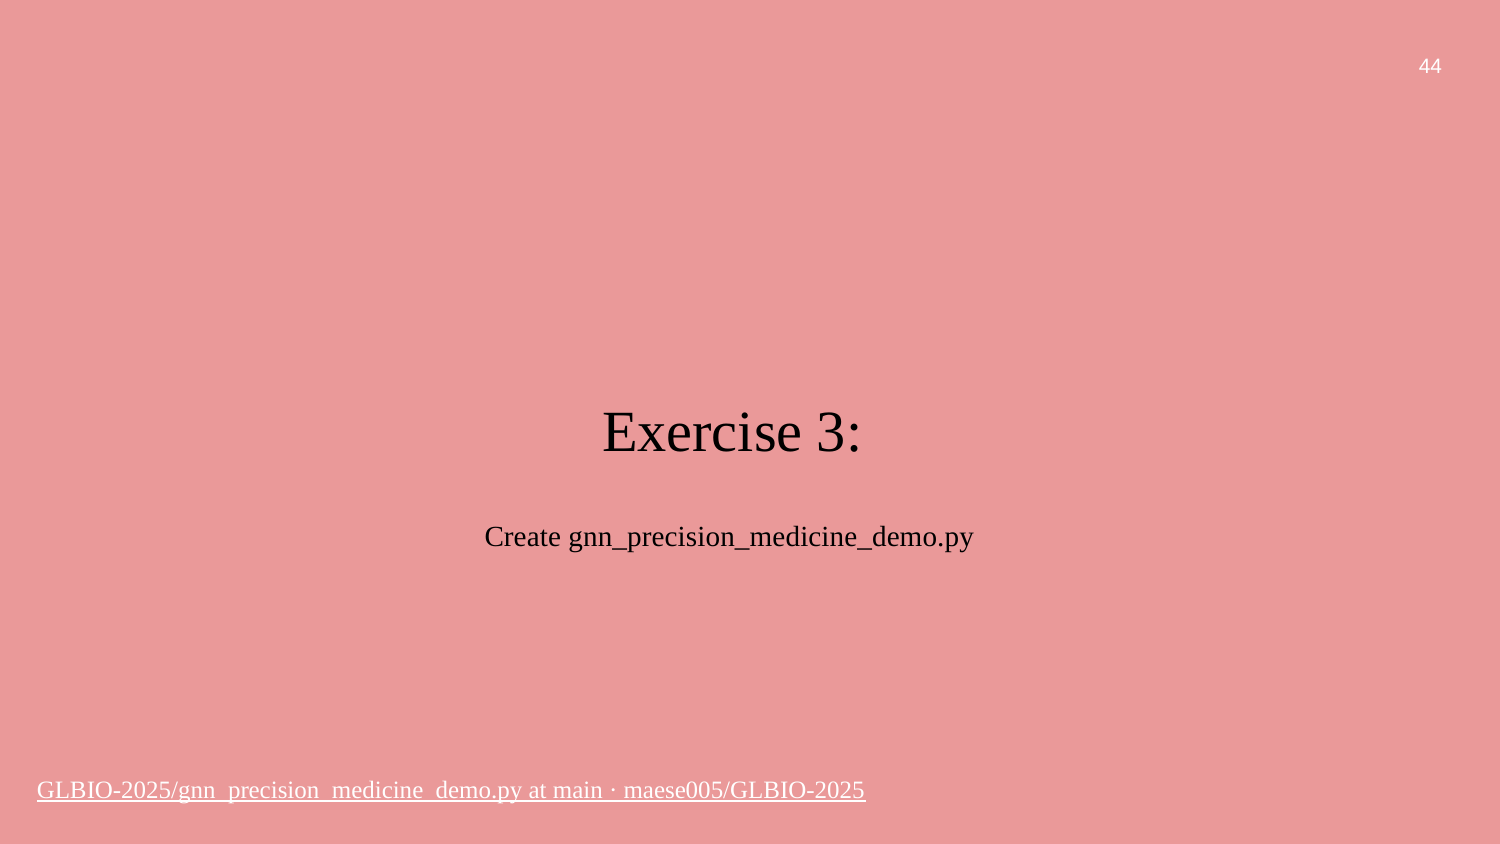

44
# Exercise 3:
Create gnn_precision_medicine_demo.py
GLBIO-2025/gnn_precision_medicine_demo.py at main · maese005/GLBIO-2025